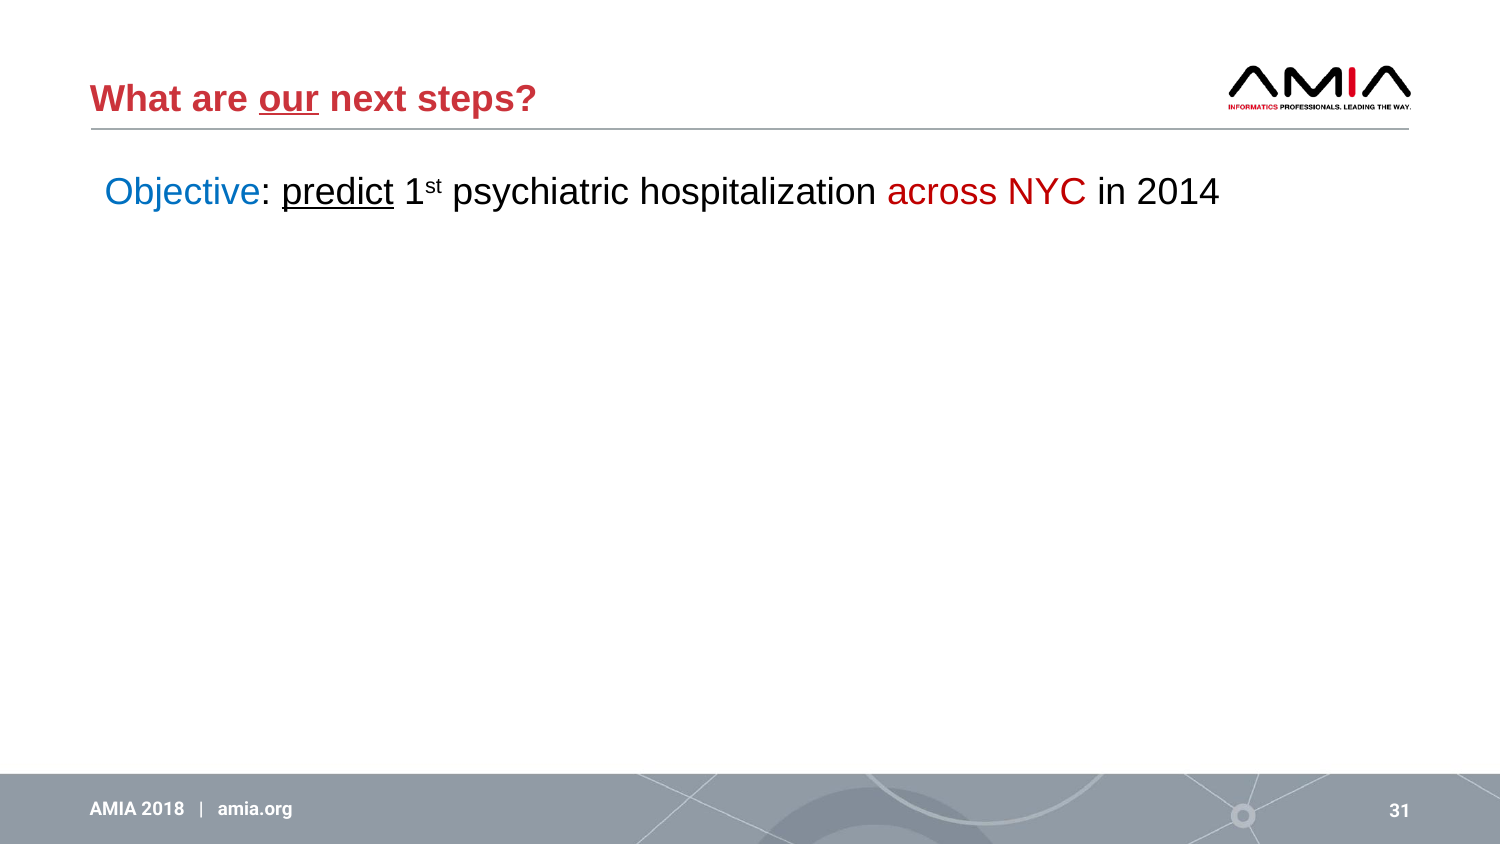

# What are our next steps?
Objective: predict 1st psychiatric hospitalization across NYC in 2014
AMIA 2018   |   amia.org
31